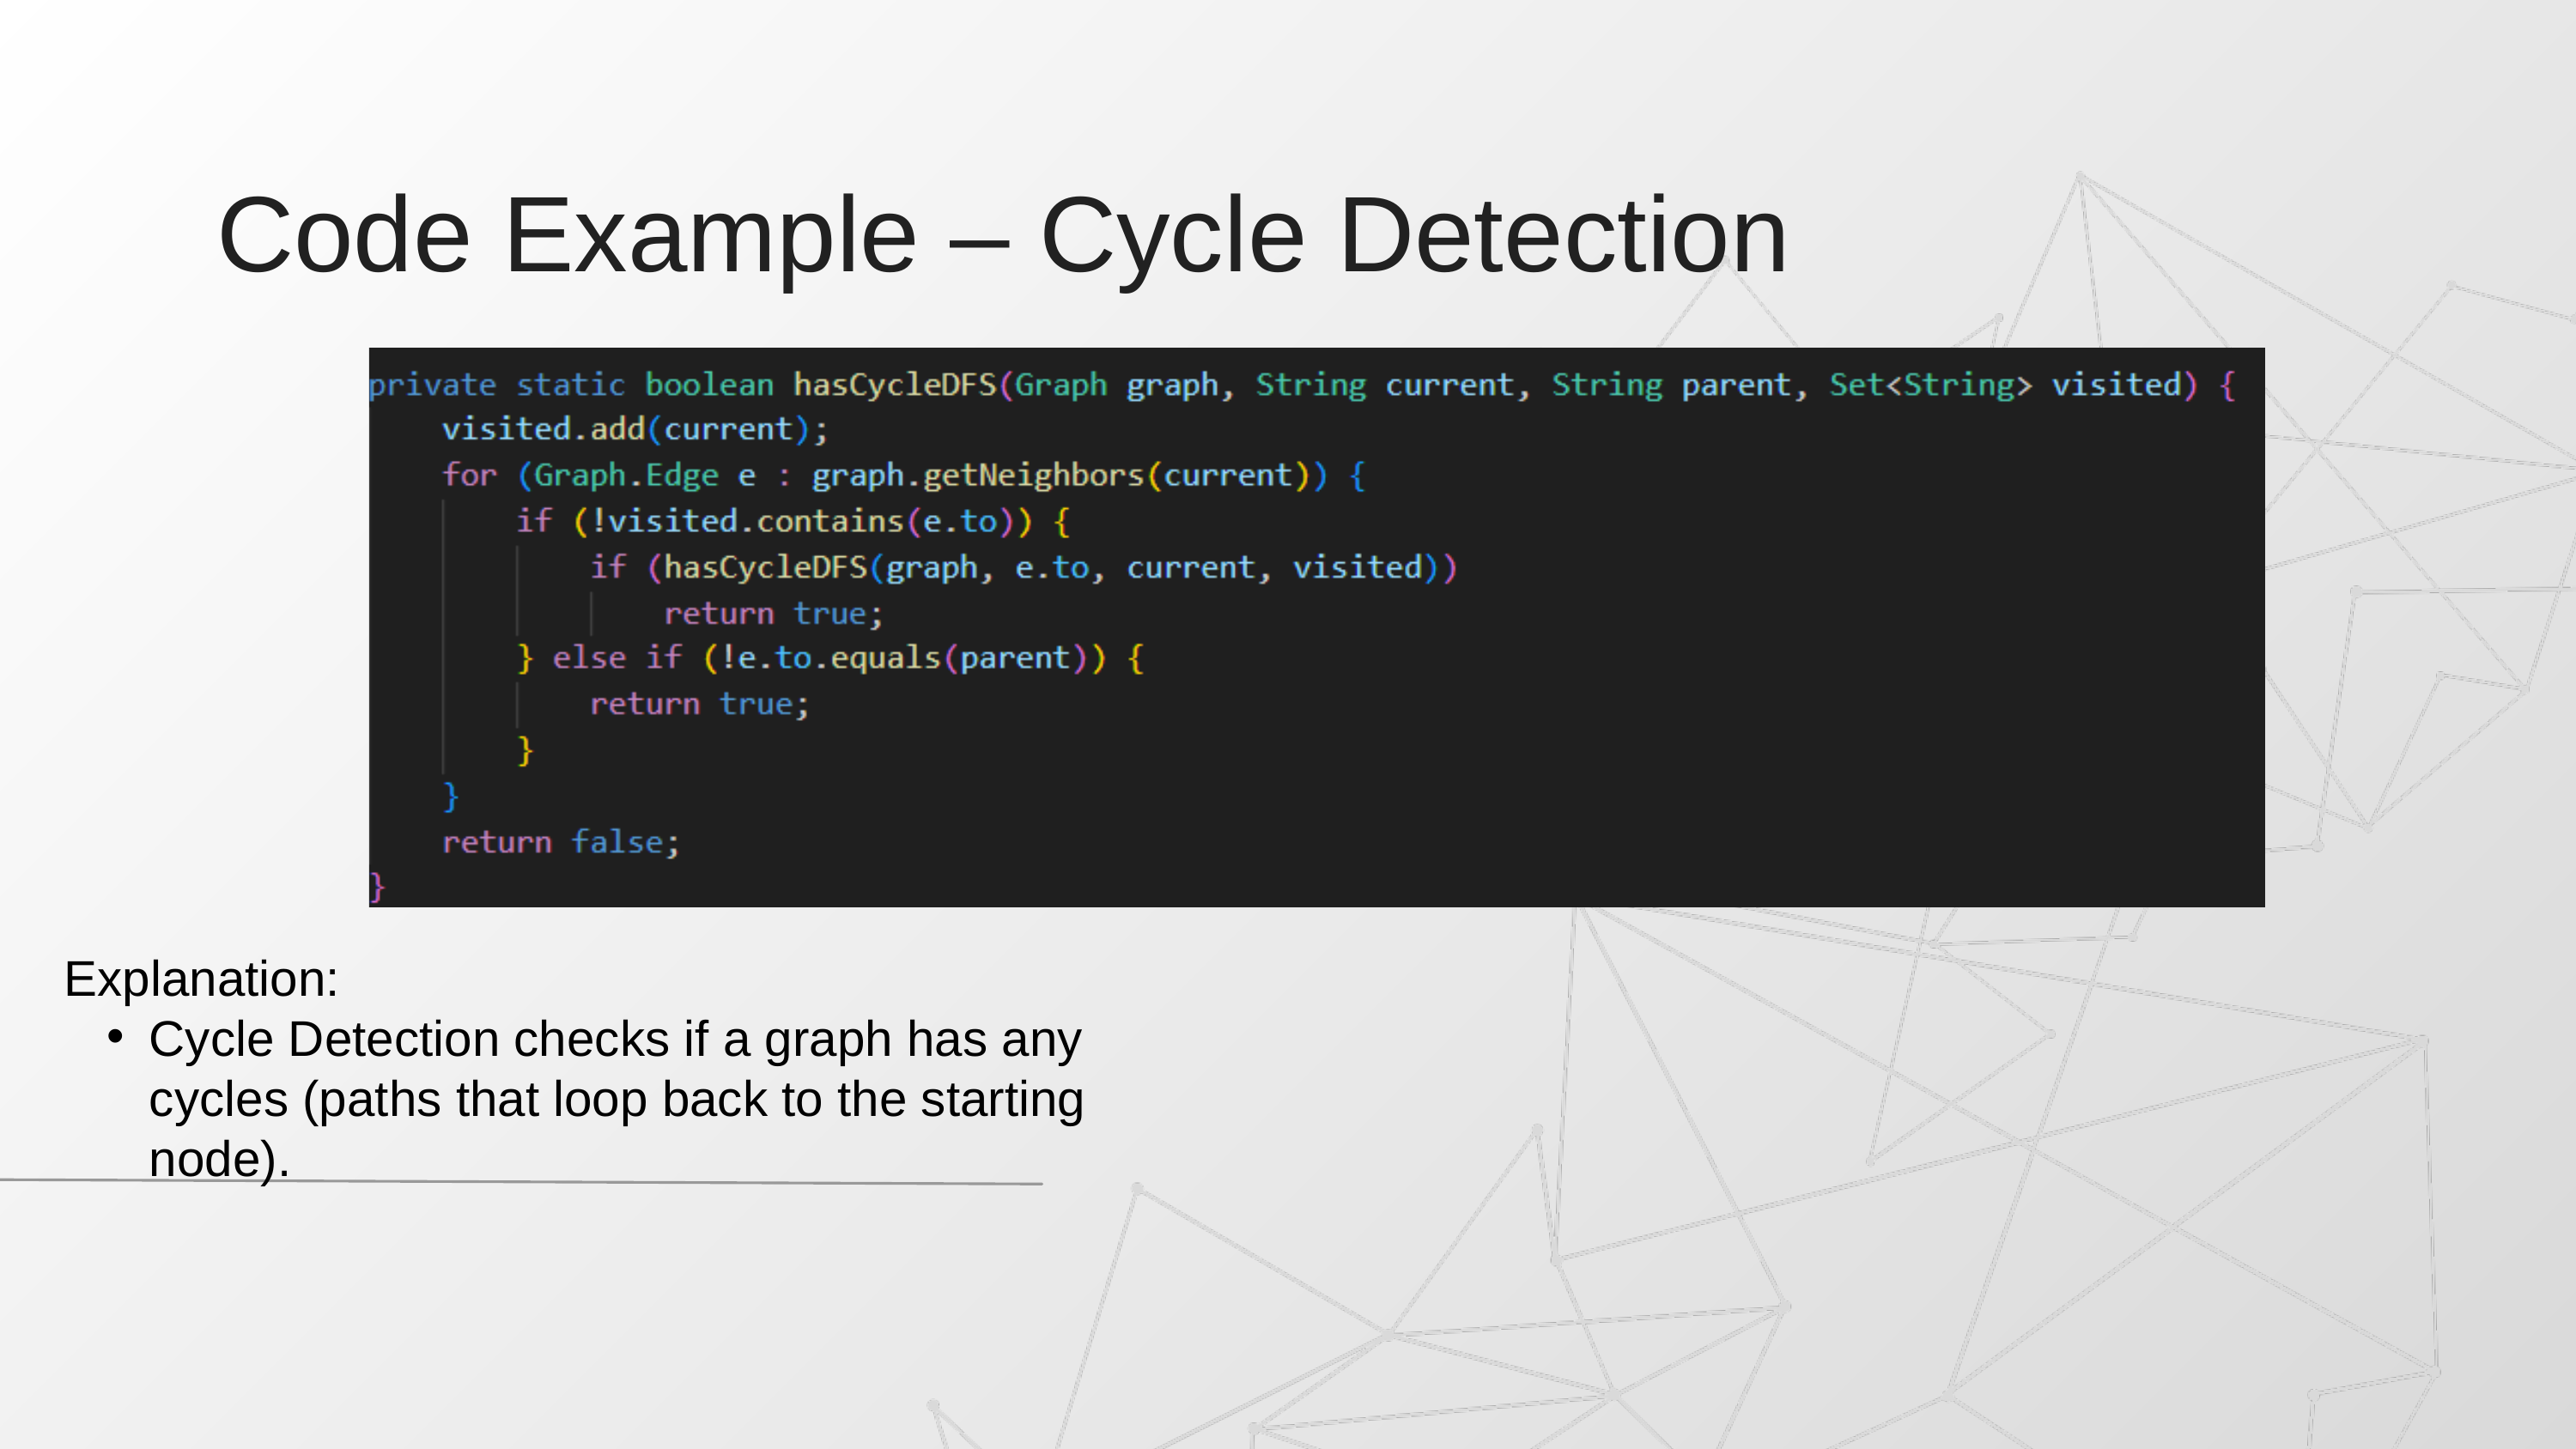

Code Example – Cycle Detection

Explanation:
Cycle Detection checks if a graph has any cycles (paths that loop back to the starting node).